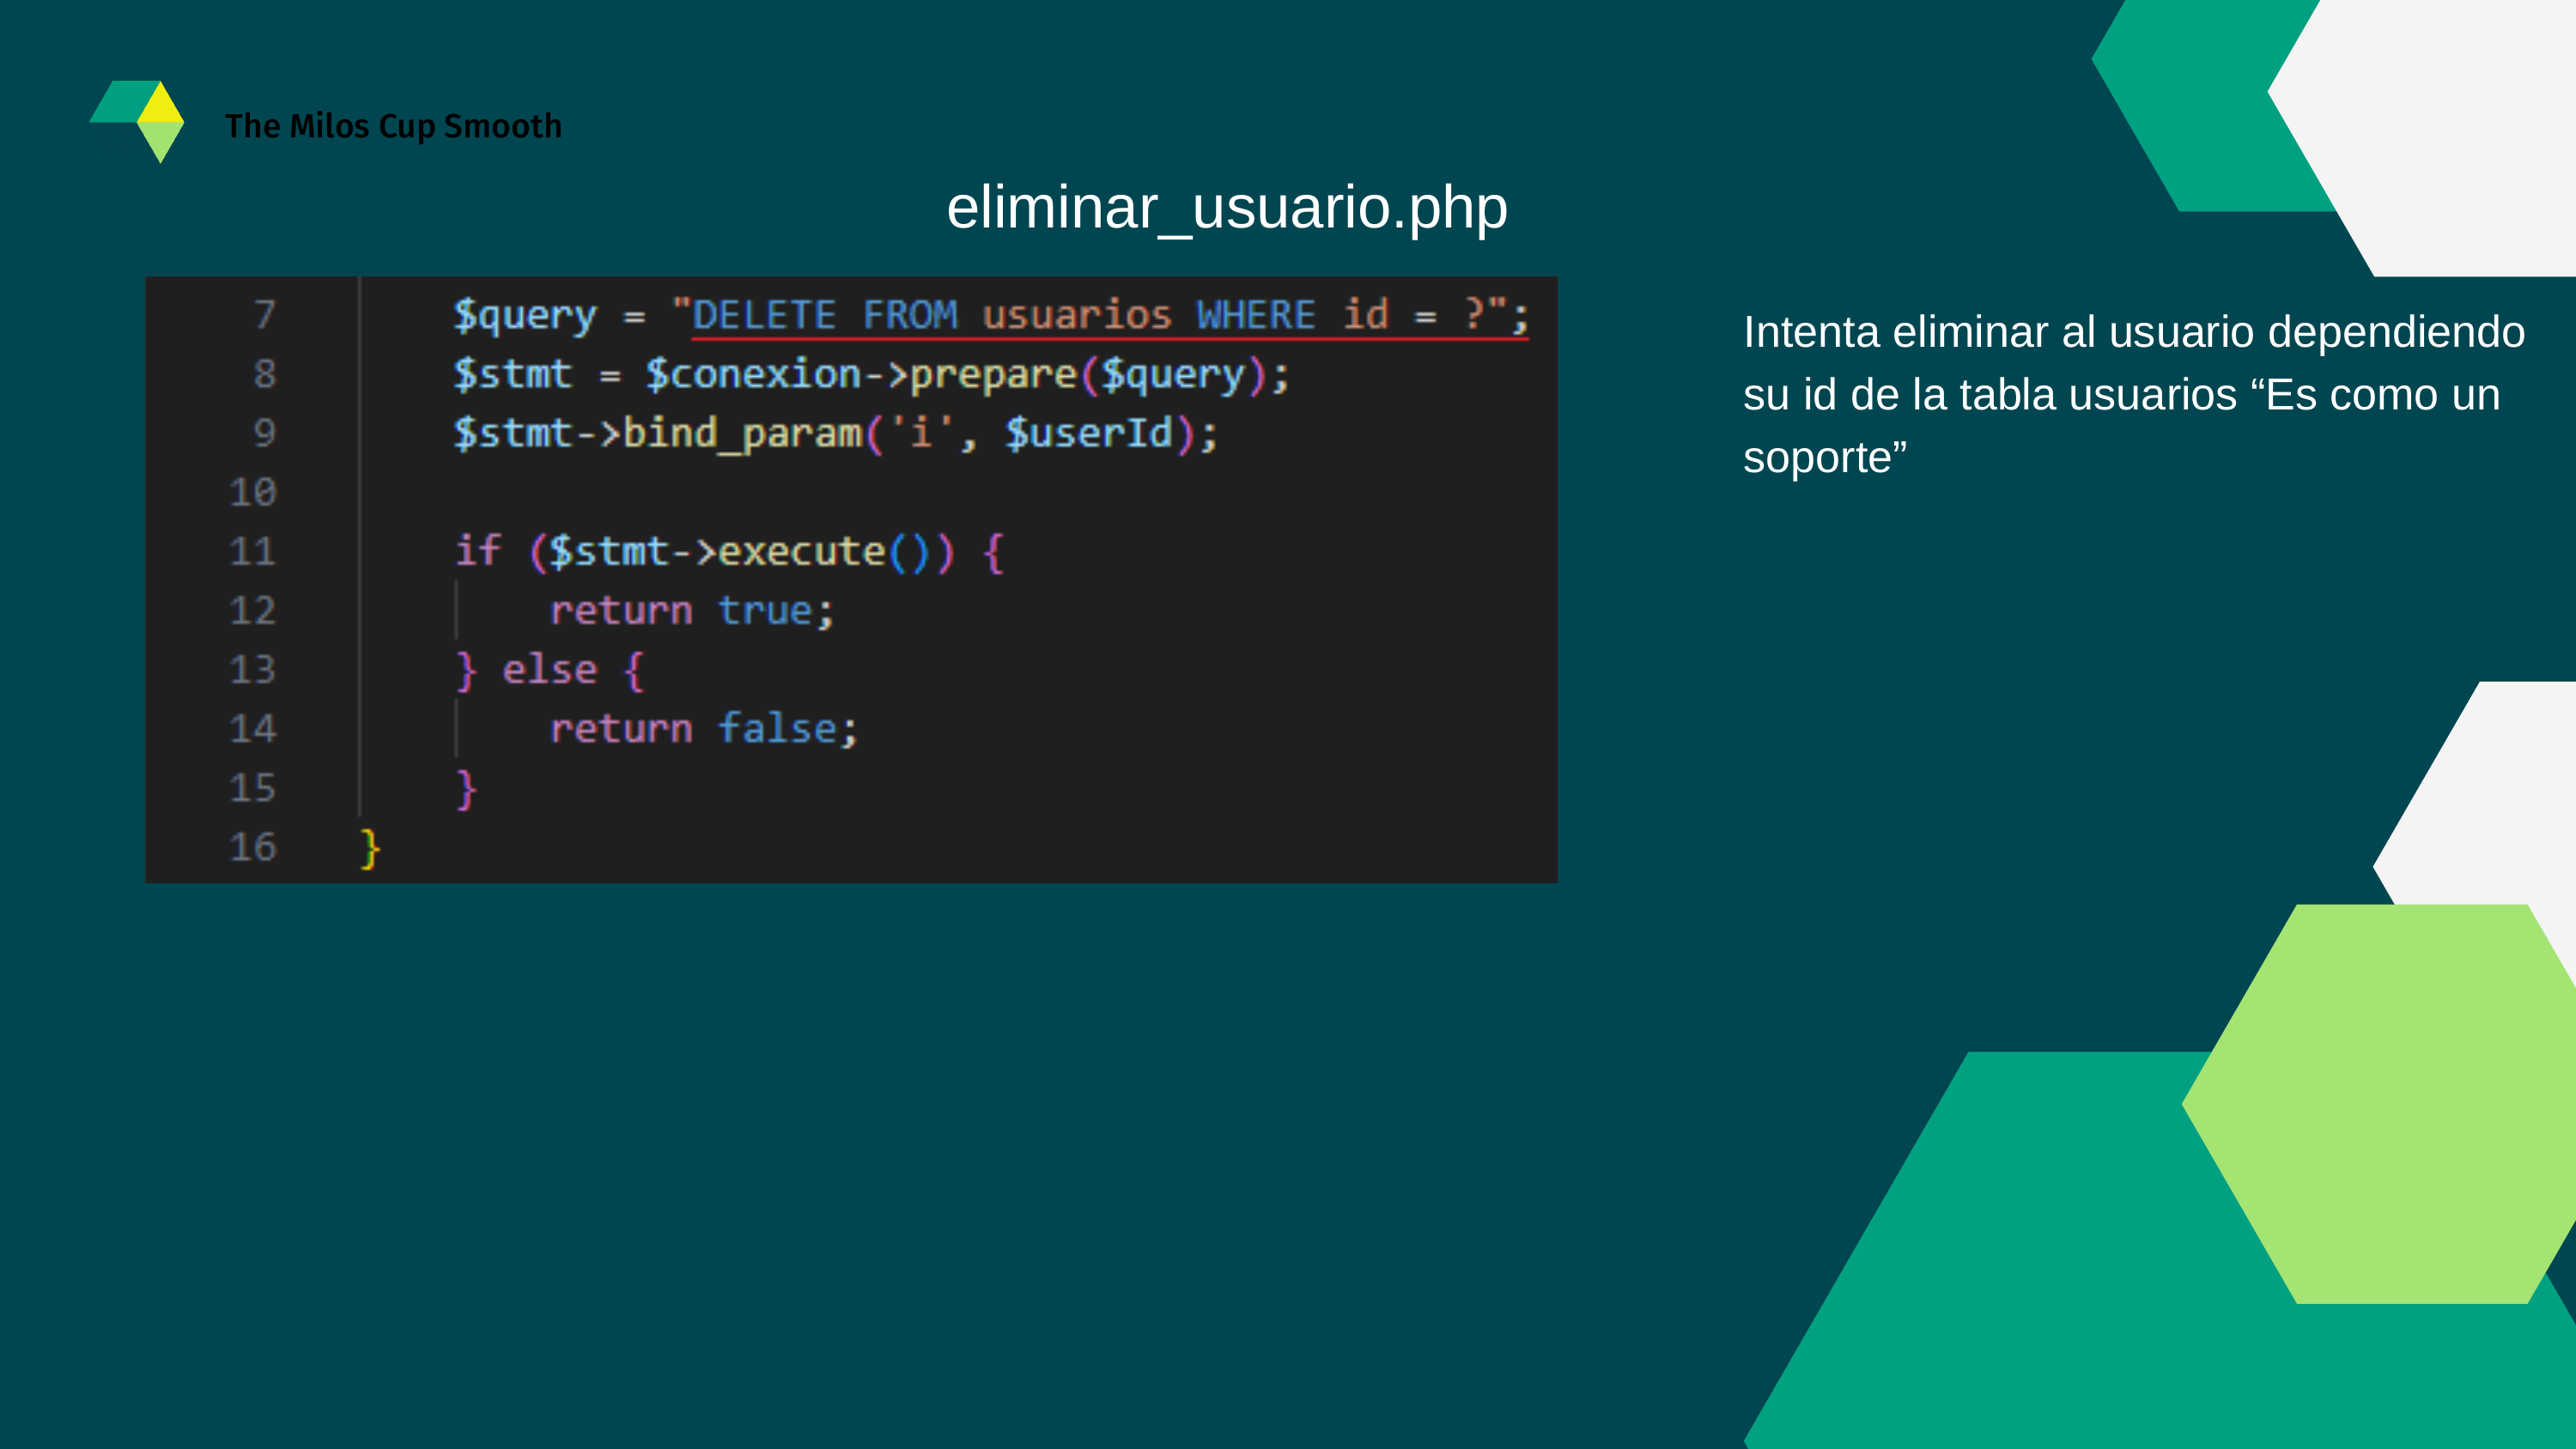

The Milos Cup Smooth
eliminar_usuario.php

Intenta eliminar al usuario dependiendo su id de la tabla usuarios “Es como un soporte”